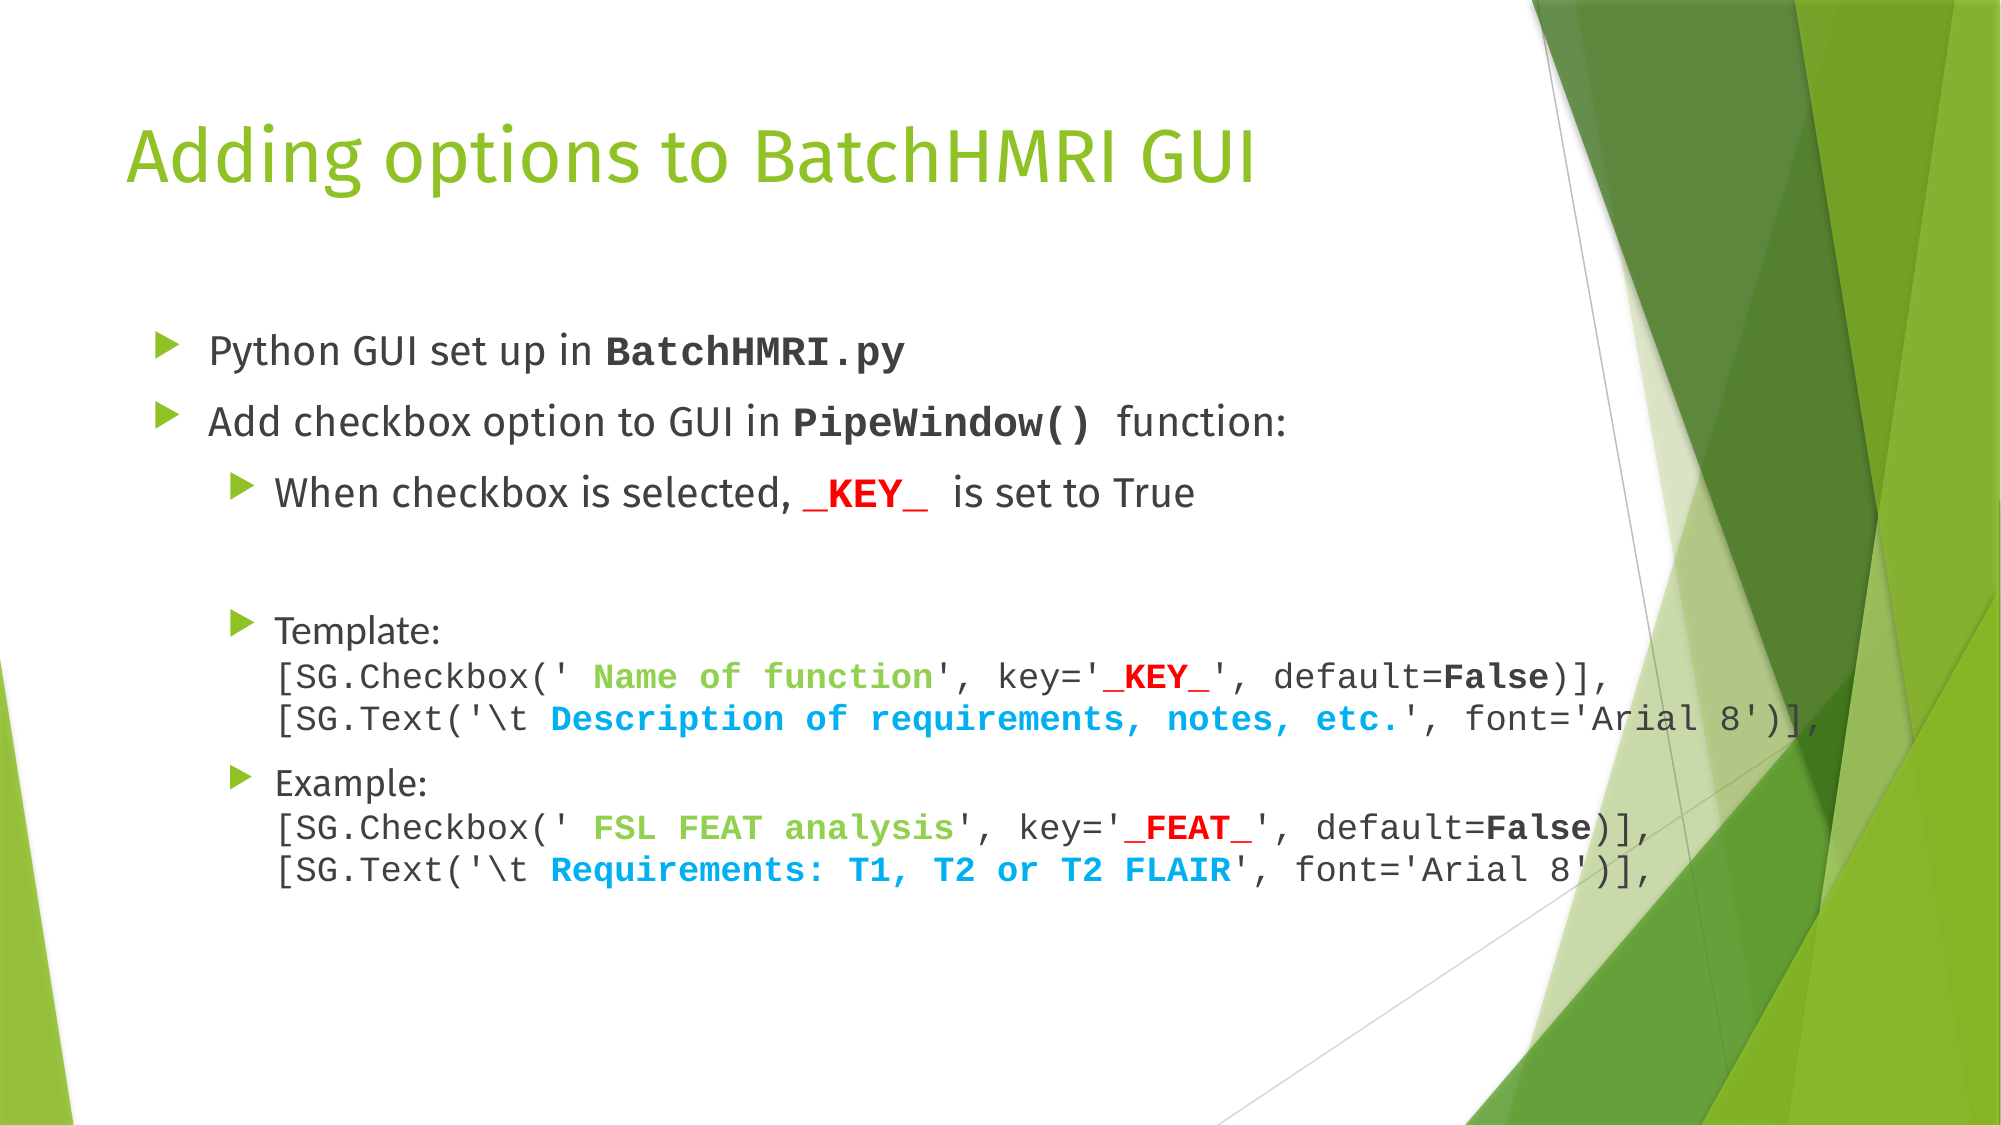

# Adding options to BatchHMRI GUI
Python GUI set up in BatchHMRI.py
Add checkbox option to GUI in PipeWindow() function:
When checkbox is selected, _KEY_ is set to True

Template:
[SG.Checkbox(' Name of function', key='_KEY_', default=False)],
[SG.Text('\t Description of requirements, notes, etc.', font='Arial 8')],
Example:
[SG.Checkbox(' FSL FEAT analysis', key='_FEAT_', default=False)],
[SG.Text('\t Requirements: T1, T2 or T2 FLAIR', font='Arial 8')],